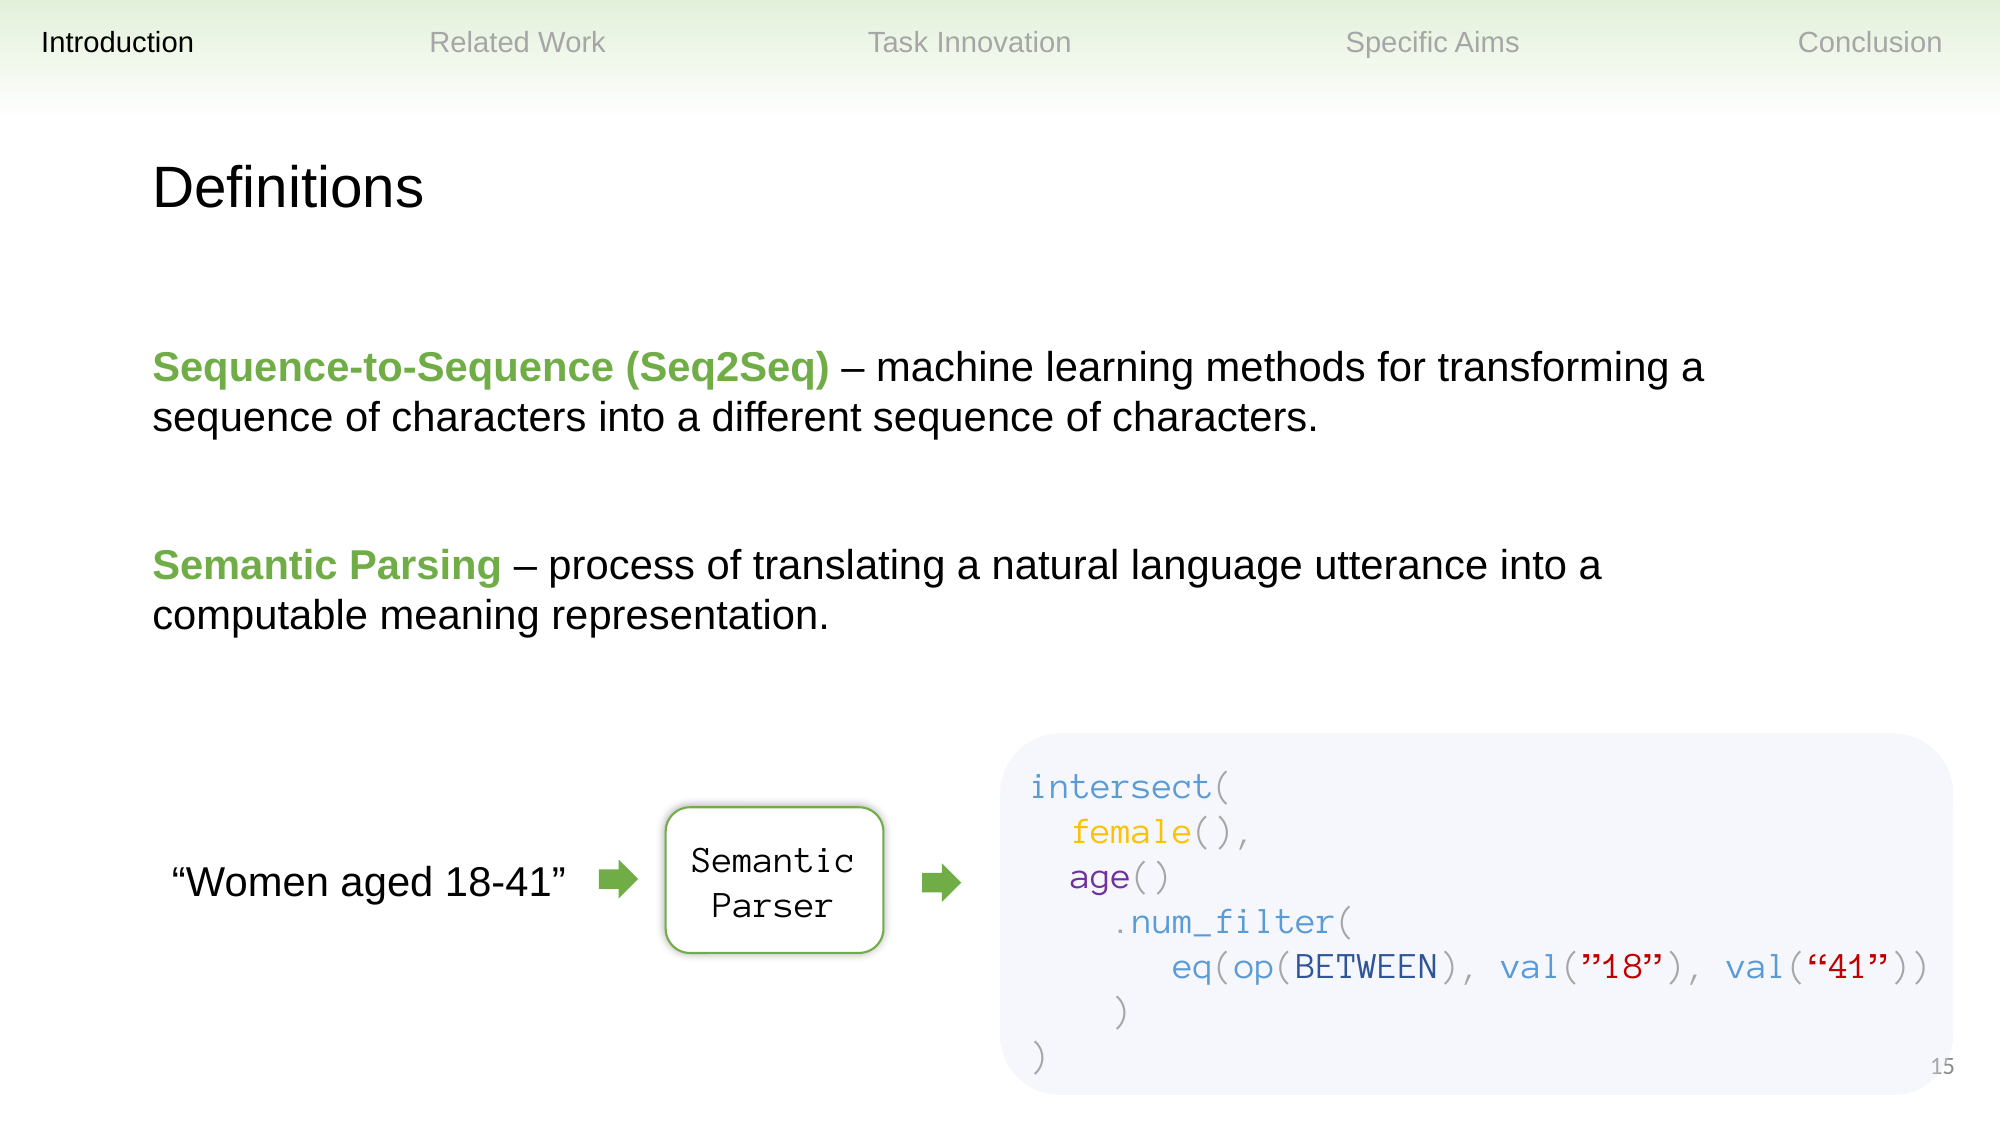

Related Work
Task Innovation
Specific Aims
Introduction
Conclusion
Definitions
Sequence-to-Sequence (Seq2Seq) – machine learning methods for transforming a sequence of characters into a different sequence of characters.
Semantic Parsing – process of translating a natural language utterance into a computable meaning representation.

intersect(
  female(),
  age()
    .num_filter(
       eq(op(BETWEEN), val(”18”), val(“41”))
    )
)
Semantic Parser
“Women aged 18-41”

15